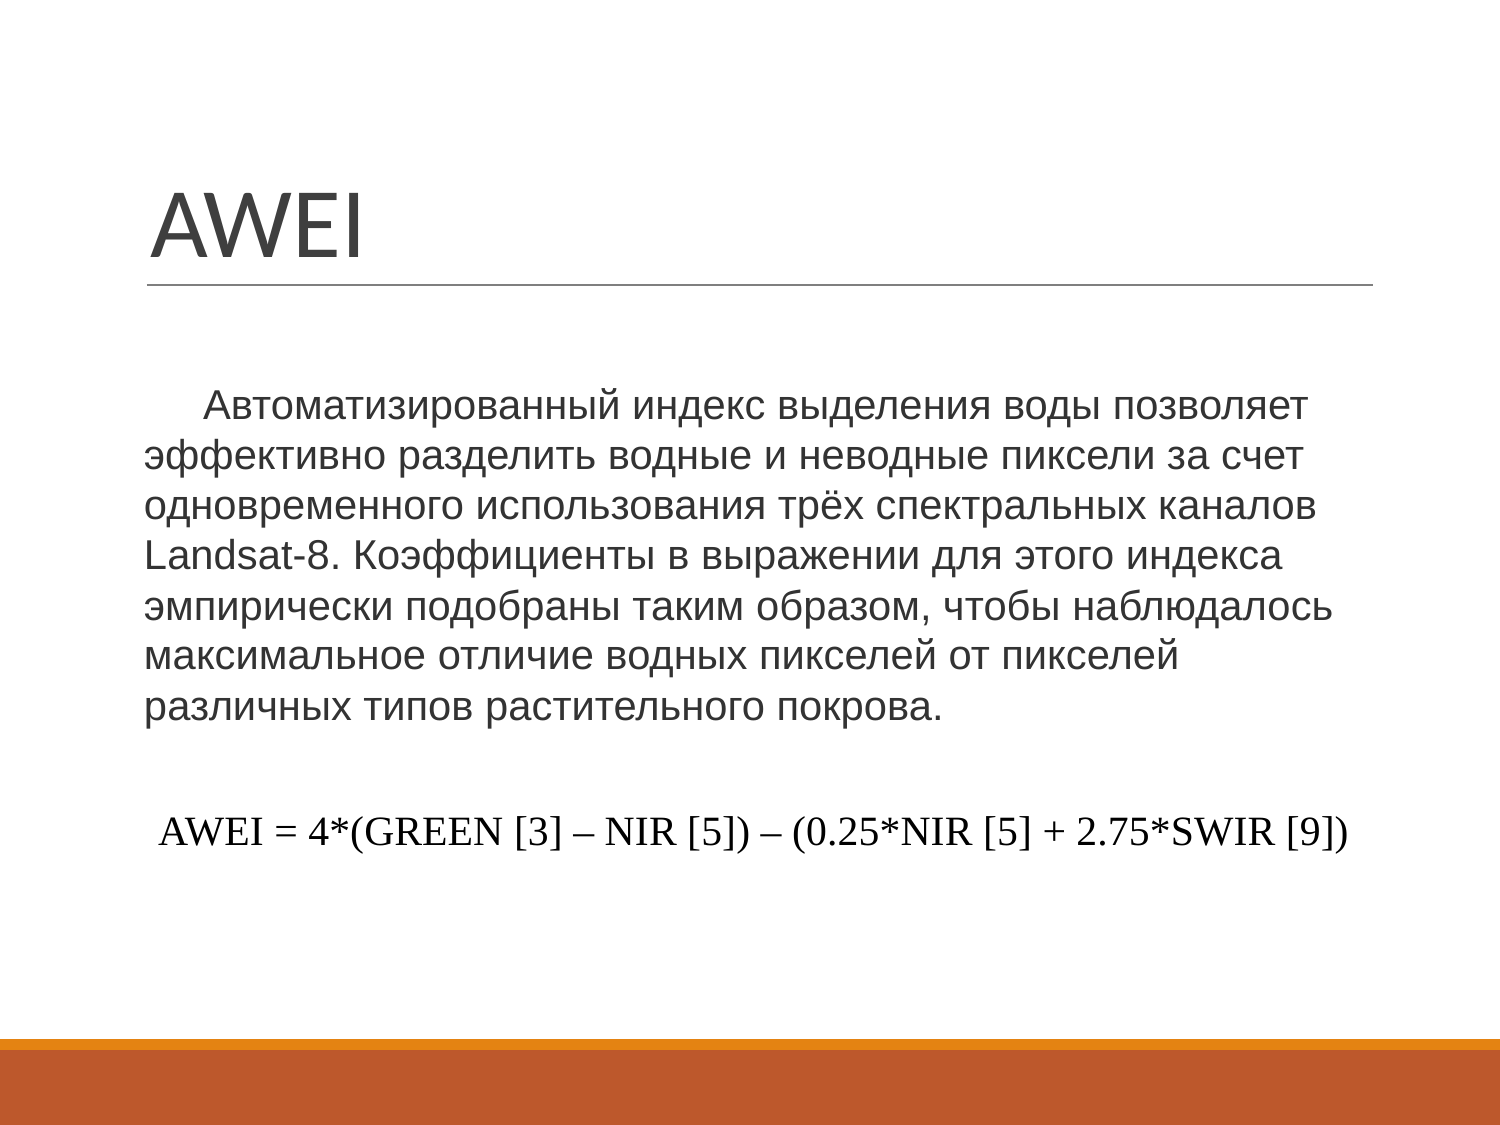

# AWEI
Автоматизированный индекс выделения воды позволяет эффективно разделить водные и неводные пиксели за счет одновременного использования трёх спектральных каналов Landsat-8. Коэффициенты в выражении для этого индекса эмпирически подобраны таким образом, чтобы наблюдалось максимальное отличие водных пикселей от пикселей различных типов растительного покрова.

AWEI = 4*(GREEN [3] – NIR [5]) – (0.25*NIR [5] + 2.75*SWIR [9])